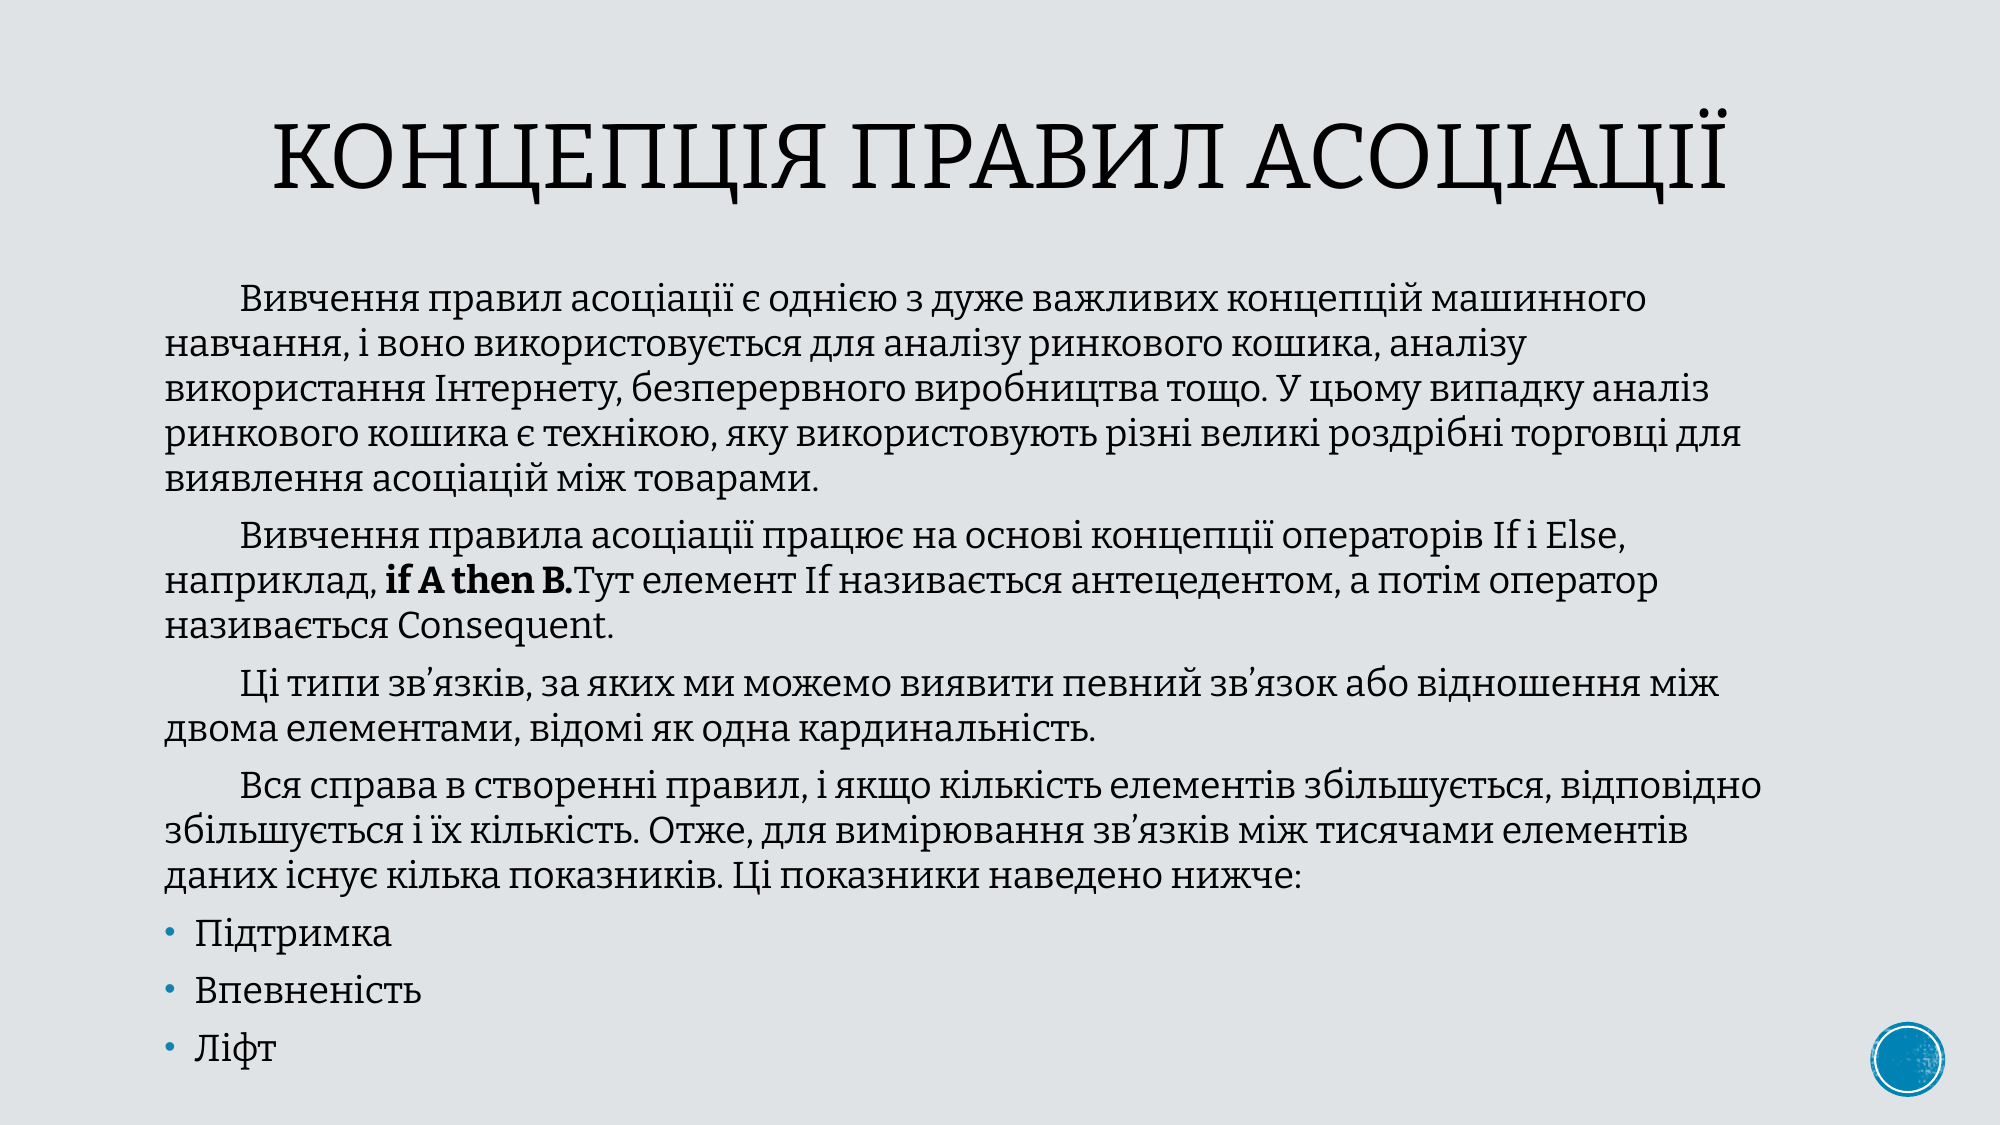

# Концепція правил асоціації
Вивчення правил асоціації є однією з дуже важливих концепцій машинного навчання, і воно використовується для аналізу ринкового кошика, аналізу використання Інтернету, безперервного виробництва тощо. У цьому випадку аналіз ринкового кошика є технікою, яку використовують різні великі роздрібні торговці для виявлення асоціацій між товарами.
Вивчення правила асоціації працює на основі концепції операторів If і Else, наприклад, if A then B.Тут елемент If називається антецедентом, а потім оператор називається Consequent.
Ці типи зв’язків, за яких ми можемо виявити певний зв’язок або відношення між двома елементами, відомі як одна кардинальність.
Вся справа в створенні правил, і якщо кількість елементів збільшується, відповідно збільшується і їх кількість. Отже, для вимірювання зв’язків між тисячами елементів даних існує кілька показників. Ці показники наведено нижче:
Підтримка
Впевненість
Ліфт